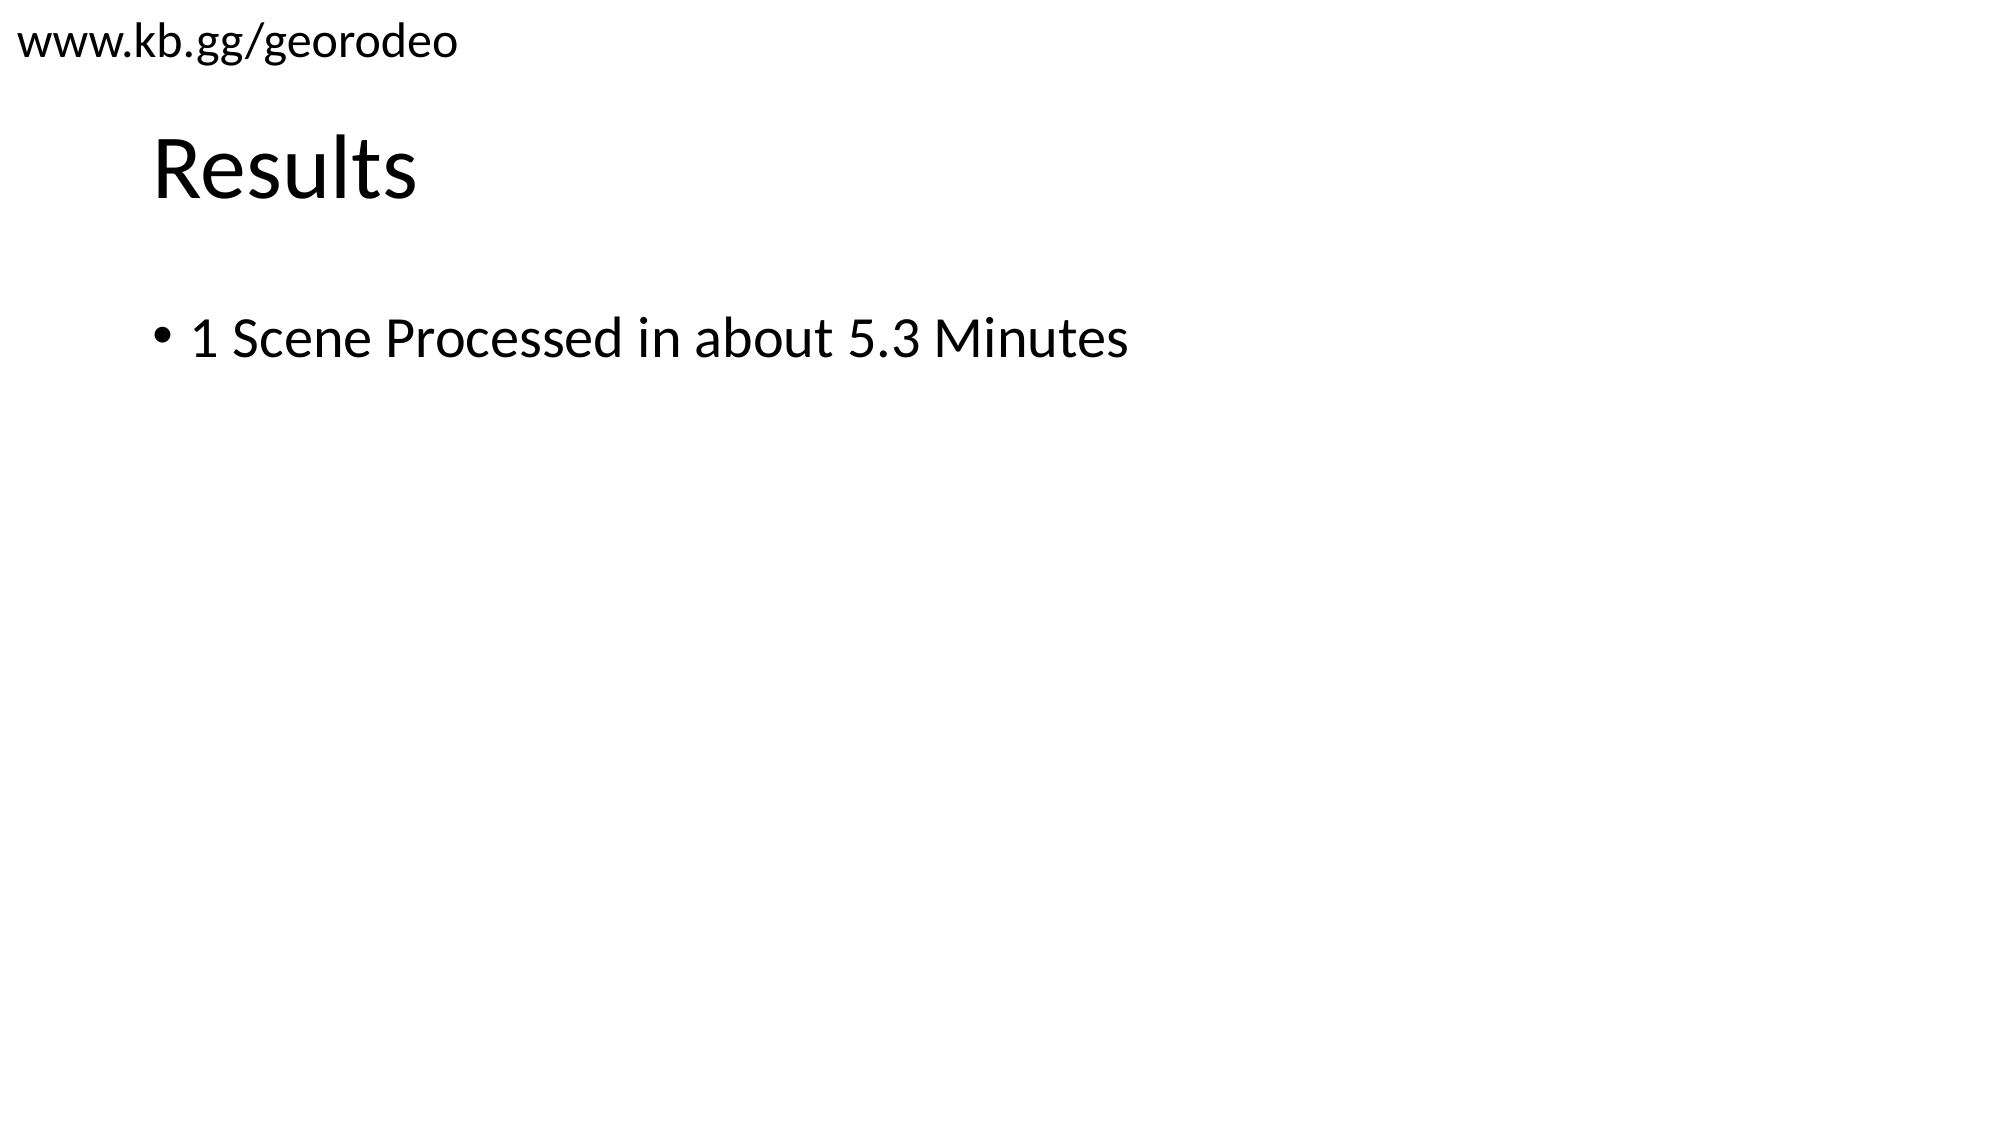

www.kb.gg/georodeo
# Results
1 Scene Processed in about 5.3 Minutes